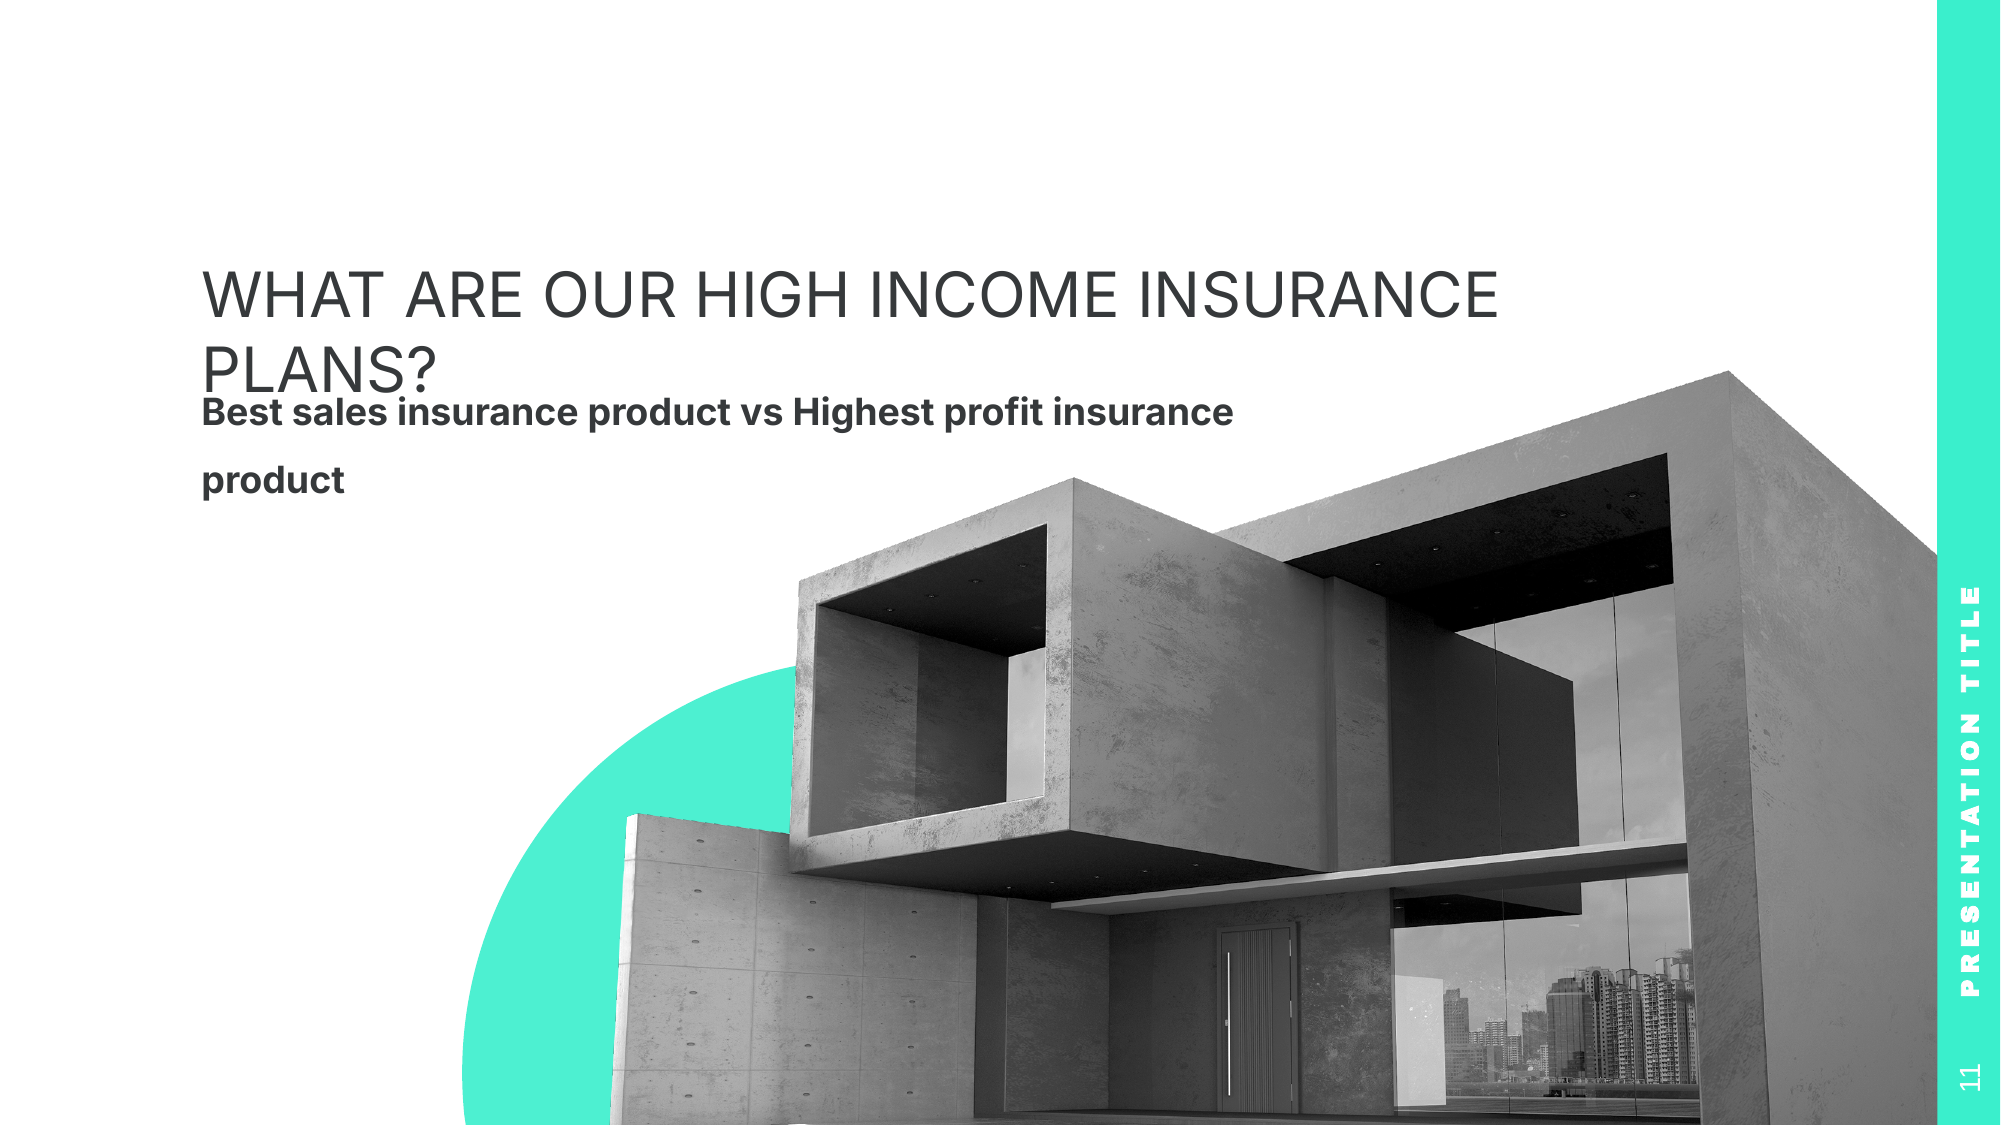

# what are our high income insurance plans?
Best sales insurance product vs Highest profit insurance product

Presentation Title
11